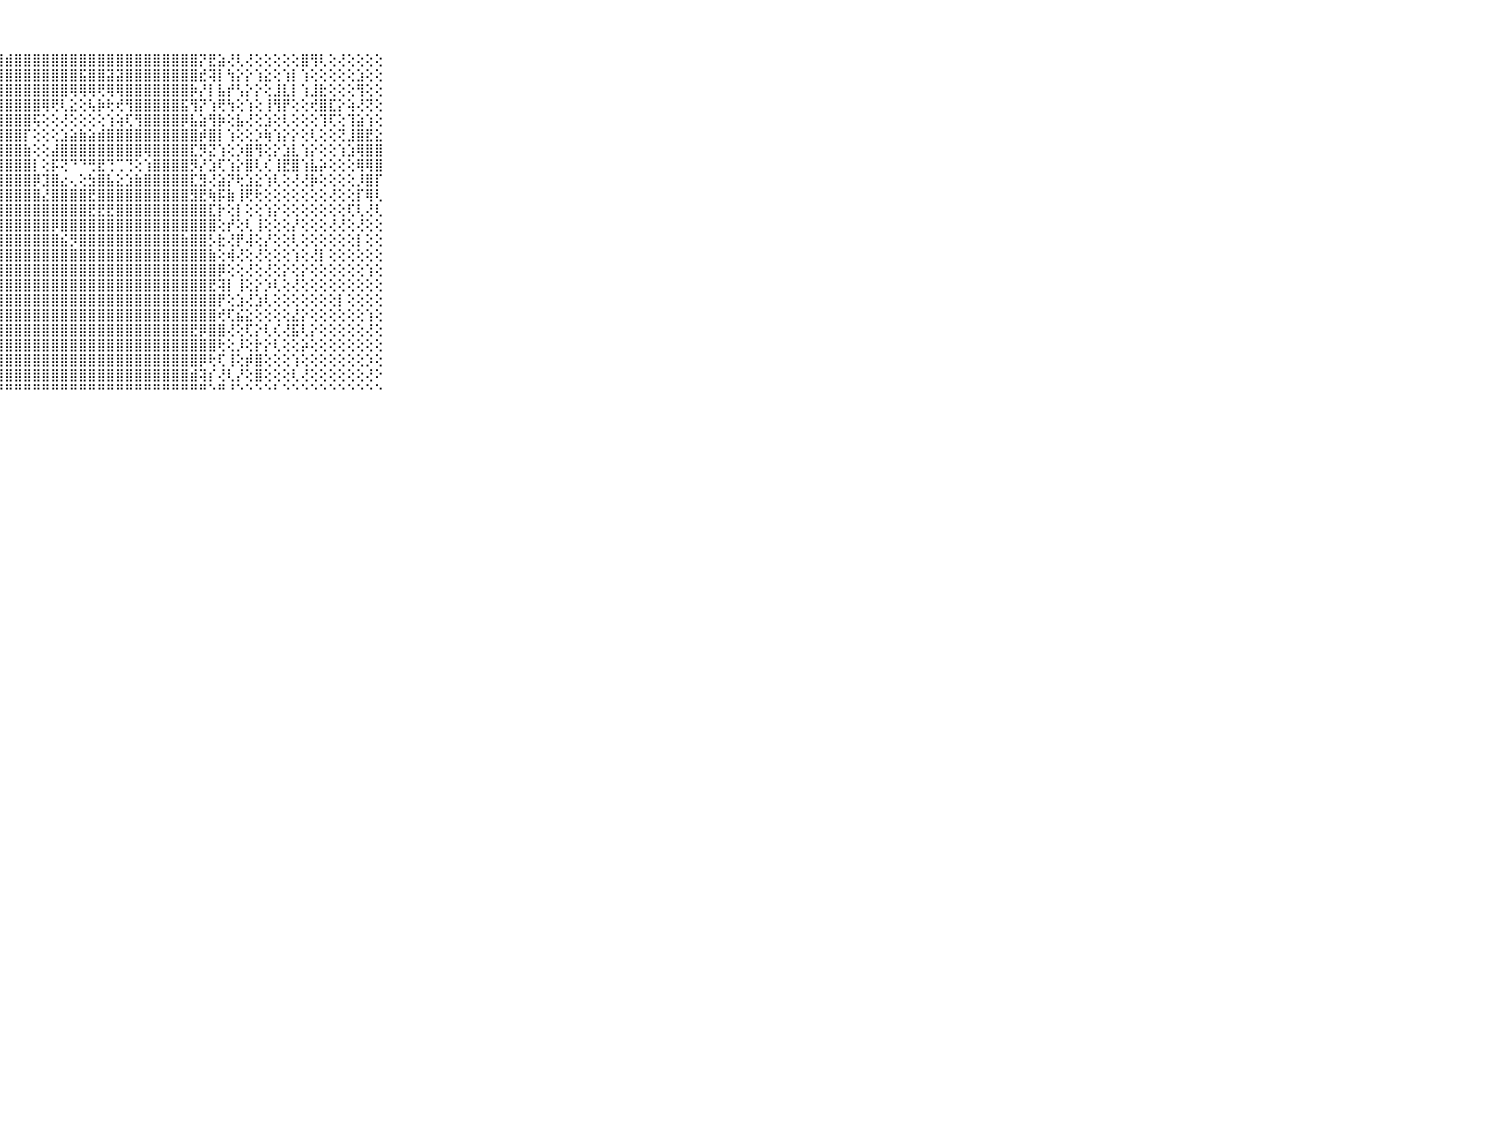

⠀⠀⠀⠀⠀⠀⠀⠀⠀⠀⠀⣿⣿⣿⣿⣿⣿⣿⣿⣿⣿⣿⣿⣿⣿⣿⣿⣿⣾⣿⣿⣿⣿⣿⣿⣿⣿⣿⣿⣿⣿⣿⣿⣿⣿⣿⣿⣿⣿⡝⣟⣵⢜⢇⢜⢕⢕⢕⢕⢕⣿⢻⢇⢕⢜⢕⢕⢕⢕⠀⠀⠀⠀⠀⠀⠀⠀⠀⠀⠀⠀
⠀⠀⠀⠀⠀⠀⠀⠀⠀⠀⠀⣿⣿⣿⣿⣿⣿⣿⣿⣿⣿⣿⣿⣿⣿⣿⣿⣿⣿⣿⣿⣿⣿⣿⣿⣿⣯⣿⣿⣽⣽⣿⣿⣿⣿⣿⣿⣿⣿⣞⢽⡇⢳⡕⡕⢱⣕⢕⢱⡇⢱⢕⢕⢕⢕⢕⣱⢕⢕⠀⠀⠀⠀⠀⠀⠀⠀⠀⠀⠀⠀
⠀⠀⠀⠀⠀⠀⠀⠀⠀⠀⠀⣿⣿⣿⣿⣿⣿⣿⣿⣿⣿⣿⣿⣿⣿⣿⣿⣿⣿⣿⣿⣿⣿⣿⣿⢿⢿⢿⢟⢿⢿⣿⣿⣿⣿⣿⣿⣿⡷⡜⡇⣧⡞⢣⡕⡕⢕⣸⣇⡇⢱⣸⣗⢕⢕⢕⢻⢕⢕⠀⠀⠀⠀⠀⠀⠀⠀⠀⠀⠀⠀
⠀⠀⠀⠀⠀⠀⠀⠀⠀⠀⠀⣿⣿⣿⣿⣿⣿⣿⣿⣿⣿⣿⣿⣿⣿⣿⣿⣿⣿⣿⣿⣿⢿⢟⢇⣕⢕⢧⡷⢗⢞⢻⣿⣿⣿⣿⣿⣯⢻⡝⢱⢟⢳⢕⢱⢕⢸⢻⡟⢕⢕⢞⣿⣏⡕⢵⢜⢝⢕⠀⠀⠀⠀⠀⠀⠀⠀⠀⠀⠀⠀
⠀⠀⠀⠀⠀⠀⠀⠀⠀⠀⠀⣿⣿⣿⣿⣿⣿⣿⣿⣿⣿⣿⣿⣿⣿⣿⣿⣿⣿⣿⣿⢯⢕⢕⢜⢕⢕⢕⢕⢱⢵⢏⢻⣿⣿⣿⣿⡿⣧⣵⢻⡷⢕⣧⢜⢕⣱⢕⢇⢕⢕⢕⢹⢏⢕⢹⣵⢱⢕⠀⠀⠀⠀⠀⠀⠀⠀⠀⠀⠀⠀
⠀⠀⠀⠀⠀⠀⠀⠀⠀⠀⠀⣿⣿⣿⣿⣿⣿⣿⣿⣿⣿⣿⣿⣿⣿⣿⣿⣿⣿⣿⡏⢕⢕⢕⣱⣵⣷⣵⣾⣿⣿⣿⣿⣿⣿⣿⣿⣿⣿⡾⣿⡇⢱⢕⢕⡱⢷⢱⡕⡕⢕⢇⢕⢕⢝⣸⣿⣟⣕⠀⠀⠀⠀⠀⠀⠀⠀⠀⠀⠀⠀
⠀⠀⠀⠀⠀⠀⠀⠀⠀⠀⠀⣿⣿⣿⣿⣿⣿⣿⣿⣿⣿⣿⣿⣿⣿⣿⣿⣿⣿⣿⣷⢕⢕⣼⣿⣿⣿⣿⣿⣿⣿⣿⣿⢿⣿⣿⣿⣿⣏⡻⣝⢱⢕⡱⣿⢻⢕⡕⣱⣇⢱⡕⢕⢕⢱⣱⢿⣿⣿⠀⠀⠀⠀⠀⠀⠀⠀⠀⠀⠀⠀
⠀⠀⠀⠀⠀⠀⠀⠀⠀⠀⠀⣿⣿⣿⣿⣿⣿⣿⣿⣿⣿⣿⣿⣿⣿⣿⣿⣿⣿⣿⣿⡇⢕⡯⢝⠙⠙⢛⣟⢙⢉⢙⢕⢱⣿⣿⣿⣿⡻⡜⣱⢏⢱⡕⣿⢇⢎⢸⣟⣿⢱⣧⡵⢕⢕⢕⢿⢿⣿⠀⠀⠀⠀⠀⠀⠀⠀⠀⠀⠀⠀
⠀⠀⠀⠀⠀⠀⠀⠀⠀⠀⠀⣿⣿⣿⣿⣿⣿⣿⣿⣿⣿⣿⣿⣿⣿⣿⣿⣿⣿⣿⣿⡿⣹⣿⣔⢄⢕⣳⣿⣧⣕⣱⣷⣿⣿⣿⣿⣿⣏⣻⢜⣵⡝⢗⣱⣕⢱⢇⢕⢜⢜⡷⢕⢕⢕⢕⡸⣿⡏⠀⠀⠀⠀⠀⠀⠀⠀⠀⠀⠀⠀
⠀⠀⠀⠀⠀⠀⠀⠀⠀⠀⠀⣿⣿⣿⣿⣿⣿⣿⣿⣿⣿⣿⣿⣿⣿⣿⣿⣿⣿⣿⣿⣿⣜⣿⣿⣿⣿⣟⣿⣿⣿⣿⣿⣿⣿⣿⣿⣿⣻⣟⢷⡯⣷⢸⢟⢗⢕⢕⢕⢕⢕⢕⢕⢜⢕⢕⡏⢿⢇⠀⠀⠀⠀⠀⠀⠀⠀⠀⠀⠀⠀
⠀⠀⠀⠀⠀⠀⠀⠀⠀⠀⠀⣿⣿⣿⣿⣿⣿⣿⣿⣿⣿⣿⣿⣿⣿⣿⣿⣿⣿⣿⣿⣿⣿⣿⣿⣿⣿⣟⣟⣟⣿⣿⣿⣿⣿⣿⣿⣿⣿⣿⣏⡗⢕⡇⢕⢕⢱⡕⢕⢕⢕⢕⢕⢕⢕⢏⢇⢜⢇⠀⠀⠀⠀⠀⠀⠀⠀⠀⠀⠀⠀
⠀⠀⠀⠀⠀⠀⠀⠀⠀⠀⠀⣿⣿⣿⣿⣿⣿⣿⣿⣿⣿⣿⣿⣿⣿⣿⣿⣿⣿⣿⣿⣿⣿⡿⣿⣿⣿⣿⣿⣿⣿⣿⣿⣿⣿⣿⣿⣿⣿⣿⣿⢕⡞⢕⢇⢸⢕⢕⢕⡜⢕⢕⢕⢜⢜⢕⢜⢕⢕⠀⠀⠀⠀⠀⠀⠀⠀⠀⠀⠀⠀
⠀⠀⠀⠀⠀⠀⠀⠀⠀⠀⠀⣿⣿⣿⣿⣿⣿⣿⣿⣿⣿⣿⣿⣿⣿⣿⣿⣿⣿⣿⣿⣿⣿⣿⣮⡻⣿⣿⣿⣿⣿⣿⣿⣿⣿⣿⣿⣷⣿⣿⡣⣗⢜⡟⢼⢕⡜⢕⢕⢇⢕⢕⢕⢕⢕⢕⡇⢕⢕⠀⠀⠀⠀⠀⠀⠀⠀⠀⠀⠀⠀
⠀⠀⠀⠀⠀⠀⠀⠀⠀⠀⠀⣿⣿⣿⣿⣿⣿⣿⣿⣿⣿⣿⣿⣿⣿⣿⣿⣿⣿⣿⣿⣿⣿⣿⣿⣿⣿⣿⣿⣿⣿⣿⣿⣿⣿⣿⣿⣿⣿⣿⣷⢕⢾⢜⢕⢜⢕⢕⢕⢱⢕⢜⡇⢕⢕⢕⢕⢕⢕⠀⠀⠀⠀⠀⠀⠀⠀⠀⠀⠀⠀
⠀⠀⠀⠀⠀⠀⠀⠀⠀⠀⠀⣿⣿⣿⣿⣿⣿⣿⣿⣿⣿⣿⣿⣿⣿⣿⣿⣿⣿⣿⣿⣿⣿⣿⣿⣿⣿⣿⣿⣿⣿⣿⣿⣿⣿⣿⣿⣿⣿⣿⣿⡿⢕⢕⢜⢕⢜⢕⡕⢕⡕⢕⢕⢕⢕⢕⢕⢱⢕⠀⠀⠀⠀⠀⠀⠀⠀⠀⠀⠀⠀
⠀⠀⠀⠀⠀⠀⠀⠀⠀⠀⠀⣿⣿⣿⣿⣿⣿⣿⣿⣿⣿⣿⣿⣿⣿⣿⣿⣿⣿⣿⣿⣿⣿⣿⣿⣿⣿⣿⣿⣿⣿⣿⣿⣿⣿⣿⣿⣿⣿⣿⣟⢽⡇⢸⢕⡕⡱⢇⢕⢜⢕⢕⢕⢕⢕⢕⢕⢕⢕⠀⠀⠀⠀⠀⠀⠀⠀⠀⠀⠀⠀
⠀⠀⠀⠀⠀⠀⠀⠀⠀⠀⠀⣿⣿⣿⣿⣿⣿⣿⣿⣿⣿⣿⣿⣿⣿⣿⣿⣿⣿⣿⣿⣿⣿⣿⣿⣿⣿⣿⣿⣿⣿⣿⣿⣿⣿⣿⣿⣿⣿⣿⣿⡟⢕⣱⢜⣱⢇⢕⢕⢕⢕⢕⢕⢕⡇⢕⢕⢕⢕⠀⠀⠀⠀⠀⠀⠀⠀⠀⠀⠀⠀
⠀⠀⠀⠀⠀⠀⠀⠀⠀⠀⠀⣿⣿⣿⣿⣿⣿⣿⣿⣿⣿⣿⣿⣿⣿⣿⣿⣿⣿⣿⣿⣿⣿⣿⣿⣿⣿⣿⣿⣿⣿⣿⣿⣿⣿⣿⣿⣿⣿⣿⣿⢞⢏⣮⣕⢕⢕⢕⢕⣜⡕⢕⢕⢕⢕⢕⢕⢱⢕⠀⠀⠀⠀⠀⠀⠀⠀⠀⠀⠀⠀
⠀⠀⠀⠀⠀⠀⠀⠀⠀⠀⠀⣿⣿⣿⣿⣿⣿⣿⣿⣿⣿⣿⣿⣿⣿⣿⣿⣿⣿⣿⣿⣿⣿⣿⣿⣿⣿⣿⣿⣿⣿⣿⣿⣿⣿⣿⣿⣿⣟⡿⣿⣿⢜⢕⢏⡕⢇⢎⢜⣯⢇⡕⢕⢕⢕⢕⢕⢜⢕⠀⠀⠀⠀⠀⠀⠀⠀⠀⠀⠀⠀
⠀⠀⠀⠀⠀⠀⠀⠀⠀⠀⠀⣿⣿⣿⣿⣿⣿⣿⣿⣿⣿⣿⣿⣿⣿⣿⣿⣿⣿⣿⣿⣿⣿⣿⣿⣿⣿⣿⣿⣿⣿⣿⣿⣿⣿⣿⣿⣿⣿⣿⣿⢗⢕⡸⢕⡗⡕⢇⢕⢕⡵⢕⢕⢕⢕⢕⢕⢕⢕⠀⠀⠀⠀⠀⠀⠀⠀⠀⠀⠀⠀
⠀⠀⠀⠀⠀⠀⠀⠀⠀⠀⠀⣿⣿⣿⣿⣿⣿⣿⣿⣿⣿⣿⣿⣿⣿⣿⣿⣿⣿⣿⣿⣿⣿⣿⣿⣿⣿⣿⣿⣿⣿⣿⣿⣿⣿⣿⣿⣿⣿⡿⢗⢏⢸⢕⡾⣿⢕⢕⢕⢱⢕⢕⢕⢕⢕⢕⢕⡱⢕⠀⠀⠀⠀⠀⠀⠀⠀⠀⠀⠀⠀
⠀⠀⠀⠀⠀⠀⠀⠀⠀⠀⠀⣿⣿⣿⣿⣿⣿⣿⣿⣿⣿⣿⣿⣿⣿⣿⣿⣿⣿⣿⣿⣿⣿⣿⣿⣿⣿⣿⣿⣿⣿⣿⣿⣿⣿⣿⣿⣿⣾⢽⡎⢜⢇⡜⢕⣿⢕⢕⢕⢇⢜⢕⢕⢕⢕⢕⢕⢜⠕⠀⠀⠀⠀⠀⠀⠀⠀⠀⠀⠀⠀
⠀⠀⠀⠀⠀⠀⠀⠀⠀⠀⠀⠛⠛⠛⠛⠛⠛⠛⠛⠛⠛⠛⠛⠛⠛⠛⠛⠛⠛⠛⠛⠛⠛⠛⠛⠛⠛⠛⠛⠛⠛⠛⠛⠛⠛⠛⠛⠛⠛⠛⠑⠛⠘⠑⠑⠑⠑⠃⠑⠑⠑⠑⠑⠑⠑⠑⠑⠑⠑⠀⠀⠀⠀⠀⠀⠀⠀⠀⠀⠀⠀